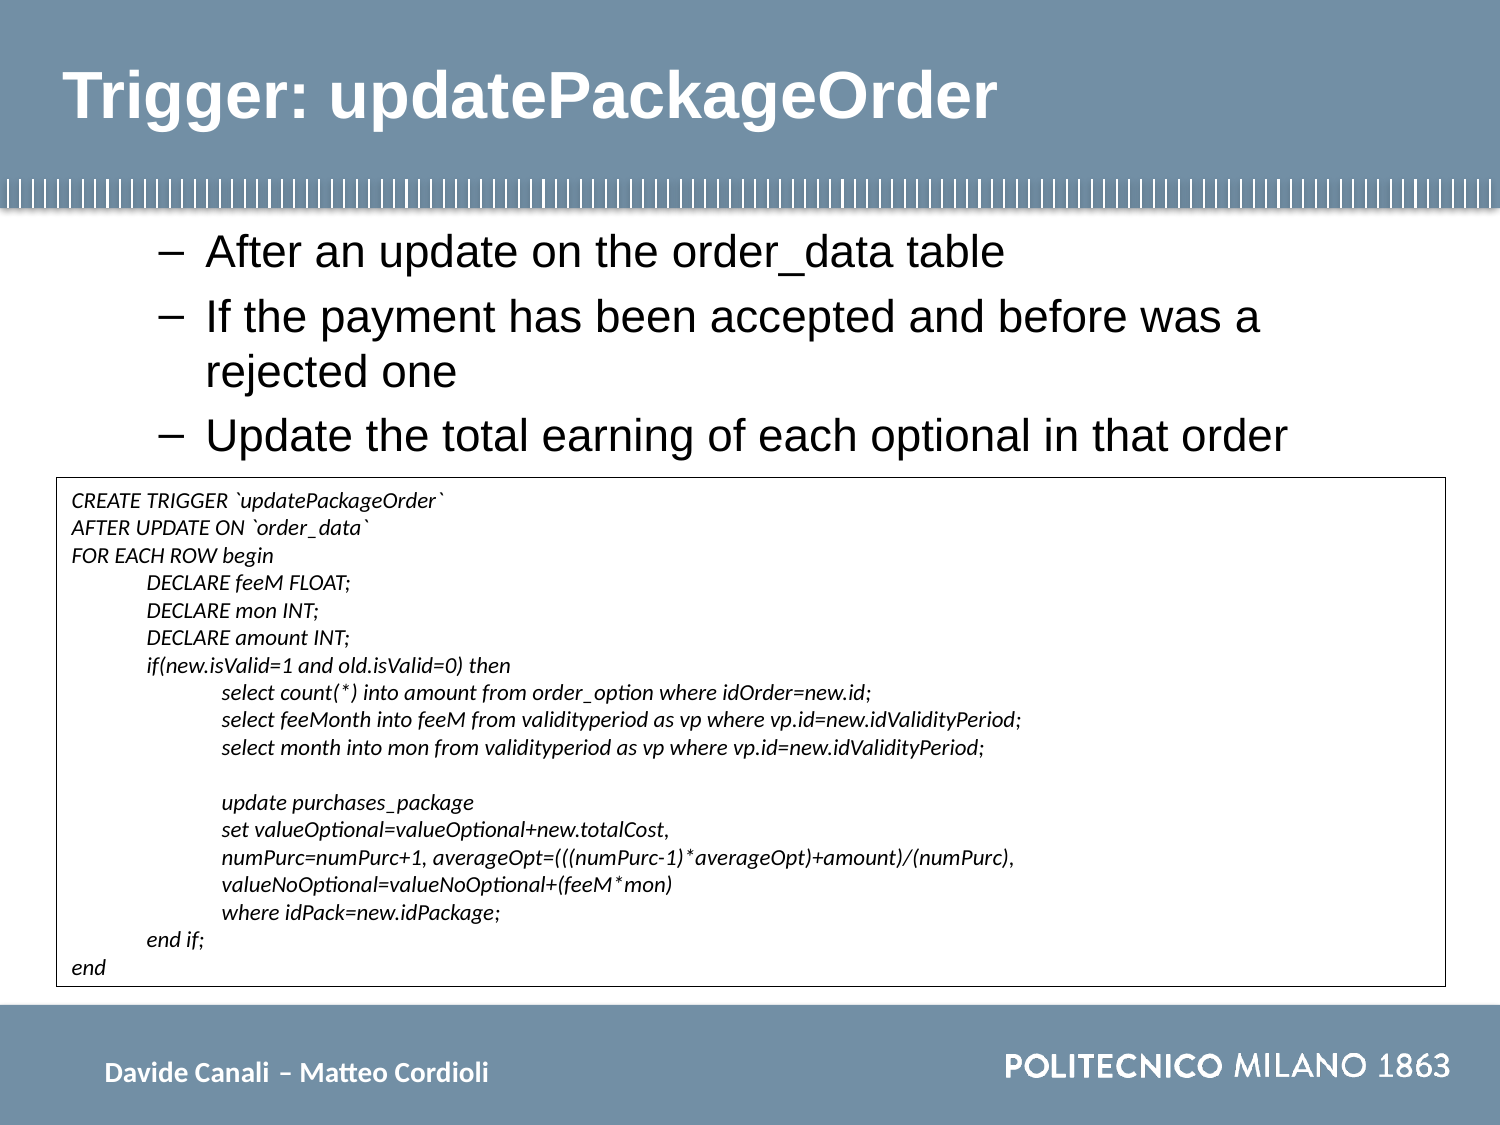

# Trigger: updatePackageOrder
After an update on the order_data table
If the payment has been accepted and before was a rejected one
Update the total earning of each optional in that order
CREATE TRIGGER `updatePackageOrder`
AFTER UPDATE ON `order_data`
FOR EACH ROW begin
DECLARE feeM FLOAT;
DECLARE mon INT;
DECLARE amount INT;
if(new.isValid=1 and old.isValid=0) then
select count(*) into amount from order_option where idOrder=new.id;
select feeMonth into feeM from validityperiod as vp where vp.id=new.idValidityPeriod;
select month into mon from validityperiod as vp where vp.id=new.idValidityPeriod;

update purchases_package
set valueOptional=valueOptional+new.totalCost,
numPurc=numPurc+1, averageOpt=(((numPurc-1)*averageOpt)+amount)/(numPurc), 		valueNoOptional=valueNoOptional+(feeM*mon)
where idPack=new.idPackage;
end if;
end
Davide Canali – Matteo Cordioli